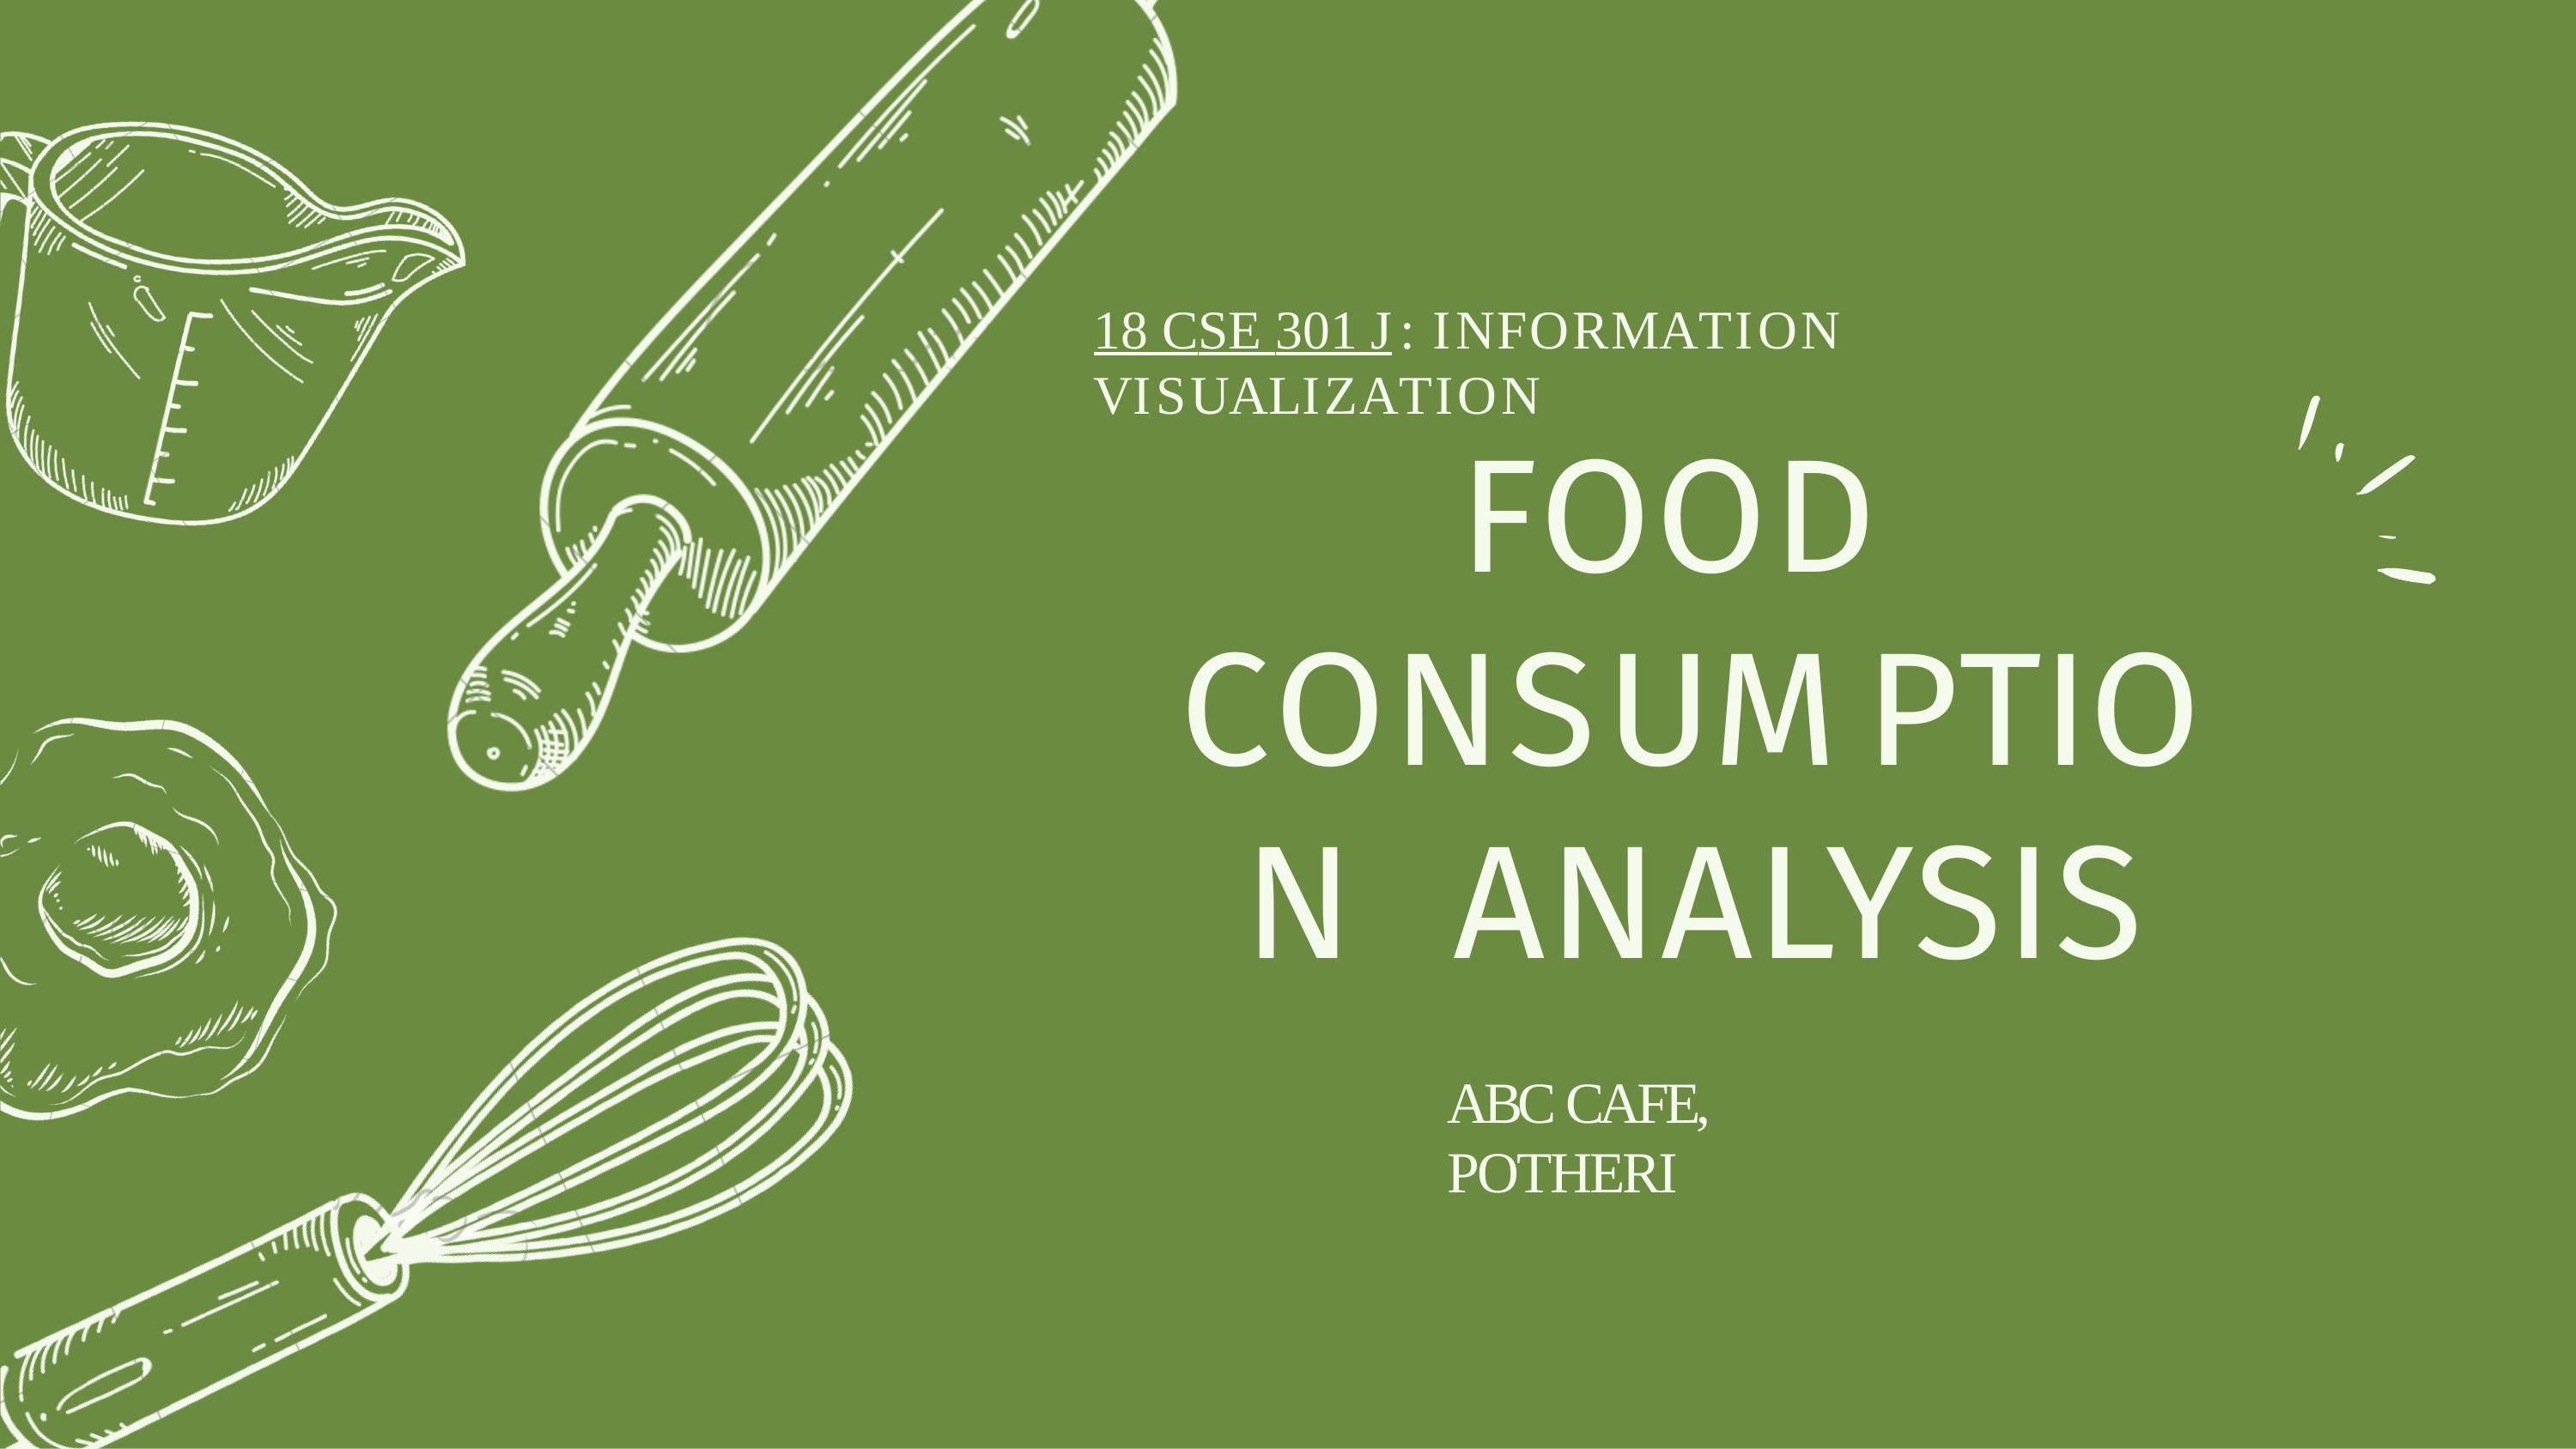

18 CSE 301 J	:	INFORMATION	VISUALIZATION
FOOD  CONSUMPTION  ANALYSIS
ABC CAFE, POTHERI